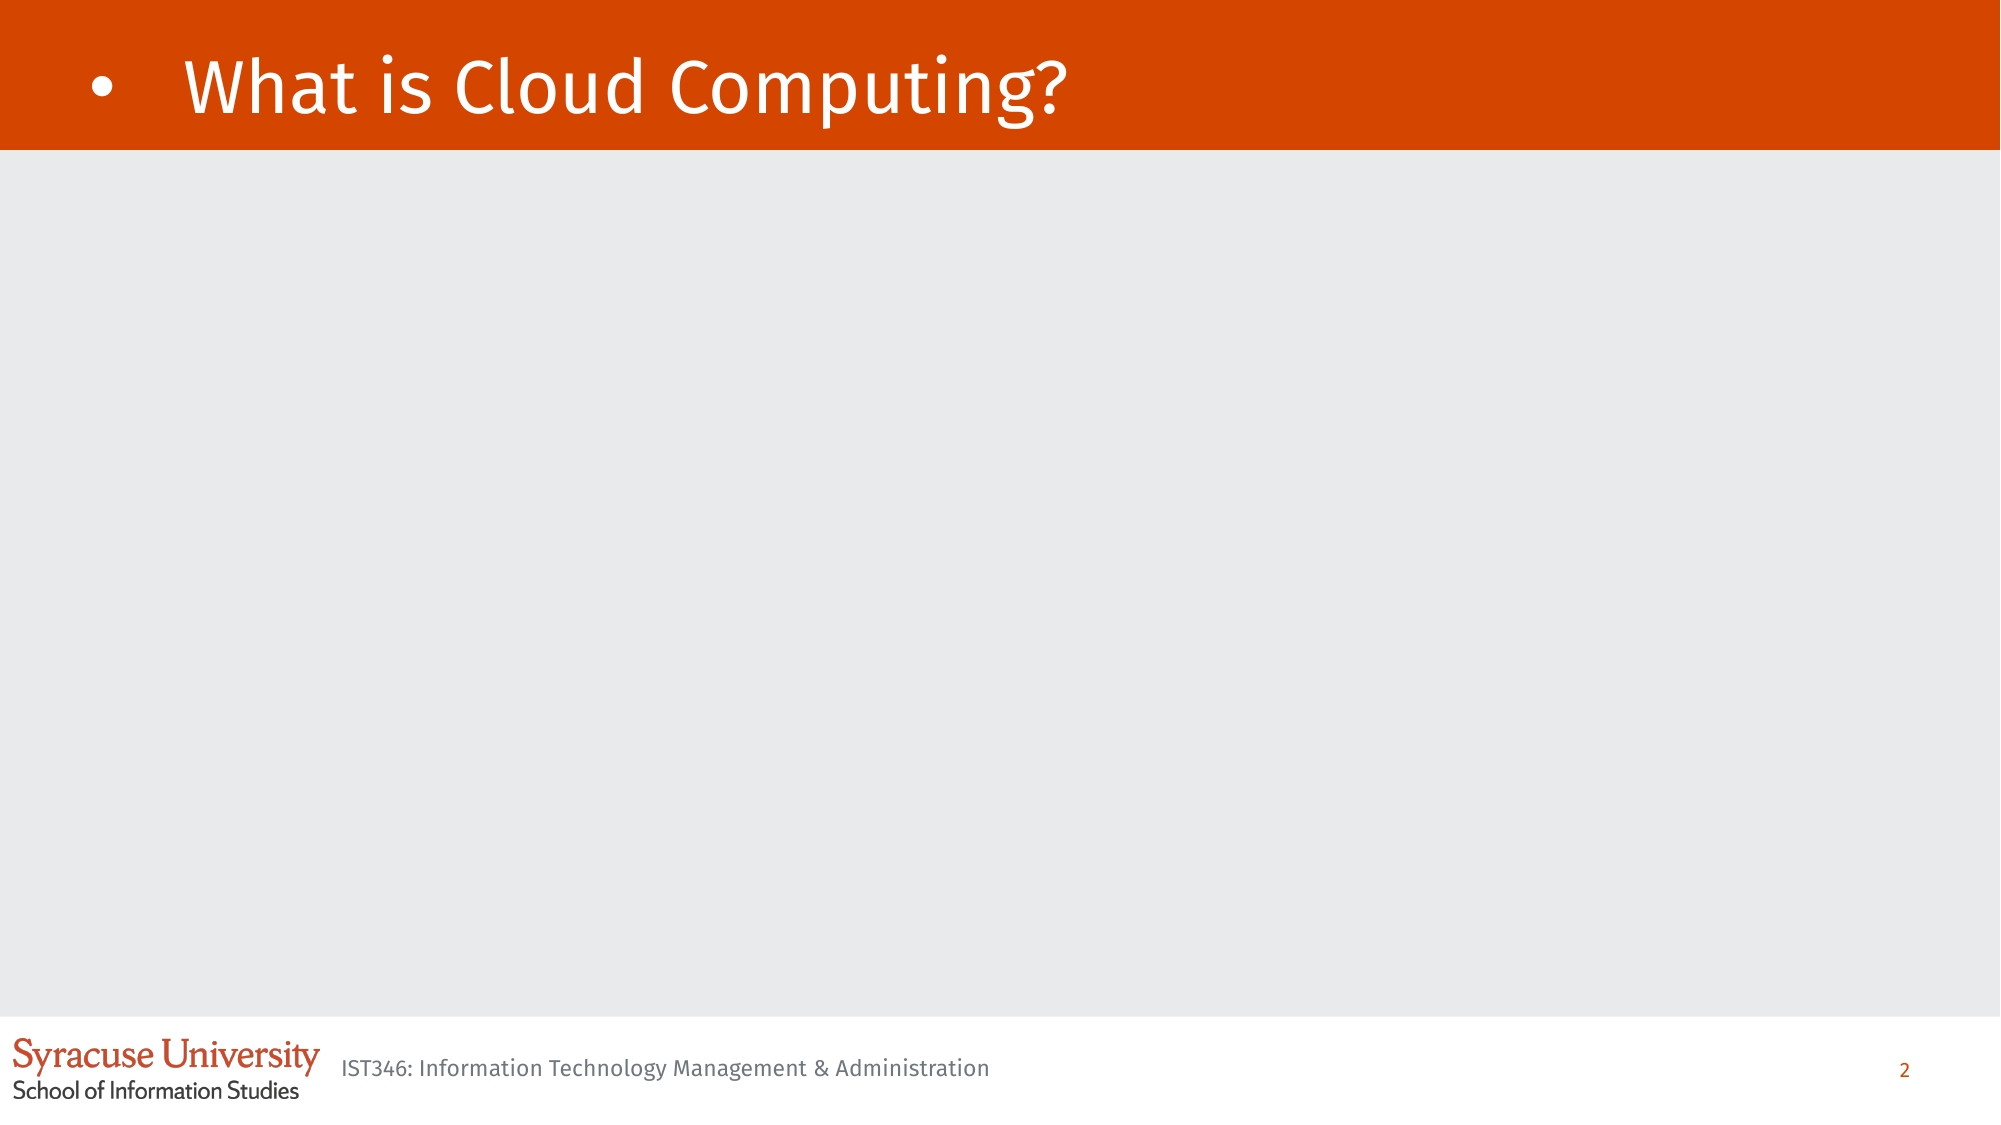

# What is Cloud Computing?
2
IST346: Information Technology Management & Administration